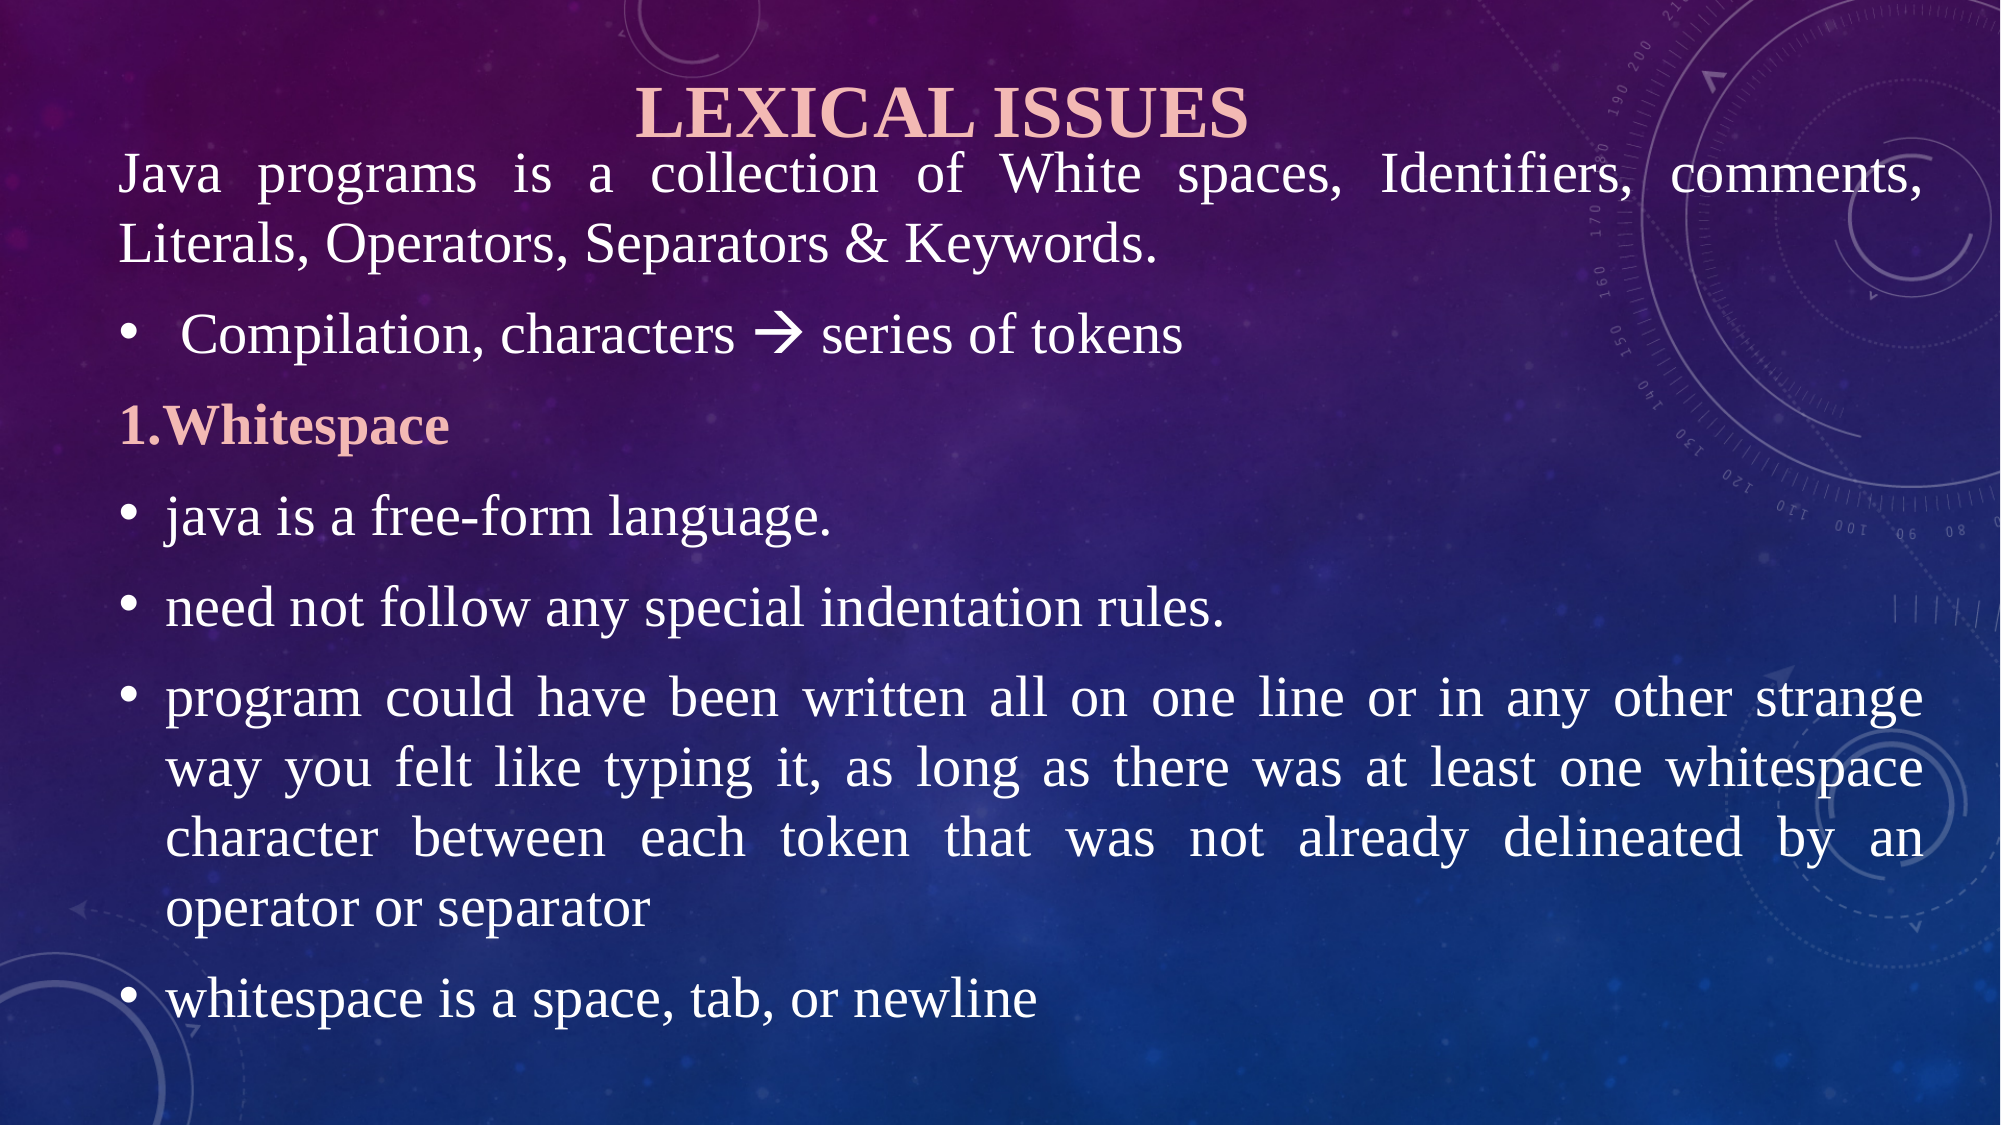

# LEXICAL ISSUES
Java programs is a collection of White spaces, Identifiers, comments, Literals, Operators, Separators & Keywords.
 Compilation, characters 🡪 series of tokens
1.Whitespace
java is a free-form language.
need not follow any special indentation rules.
program could have been written all on one line or in any other strange way you felt like typing it, as long as there was at least one whitespace character between each token that was not already delineated by an operator or separator
whitespace is a space, tab, or newline